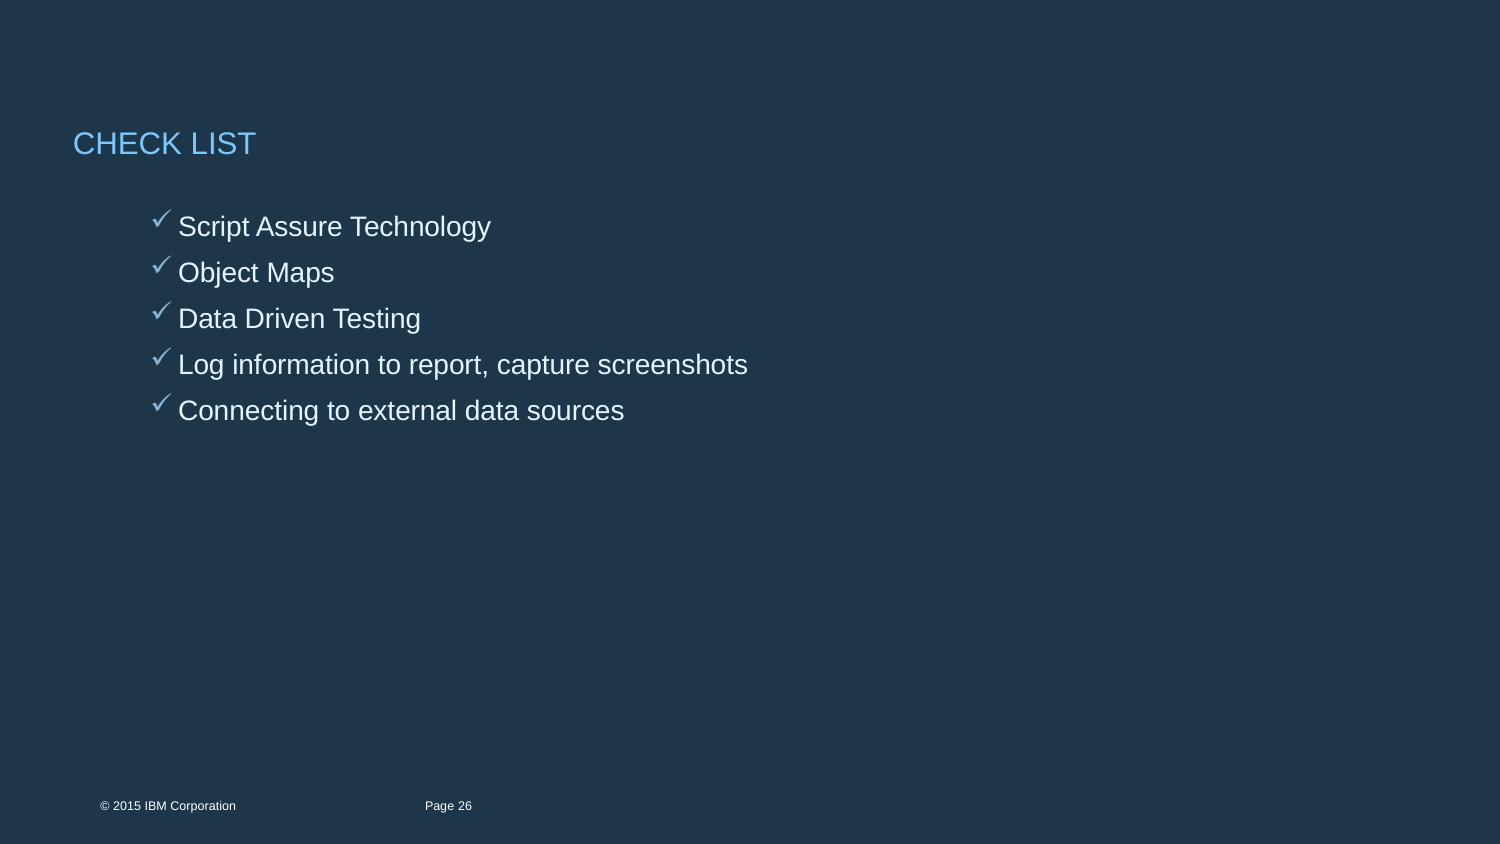

# CHECK LIST
Script Assure Technology
Object Maps
Data Driven Testing
Log information to report, capture screenshots
Connecting to external data sources